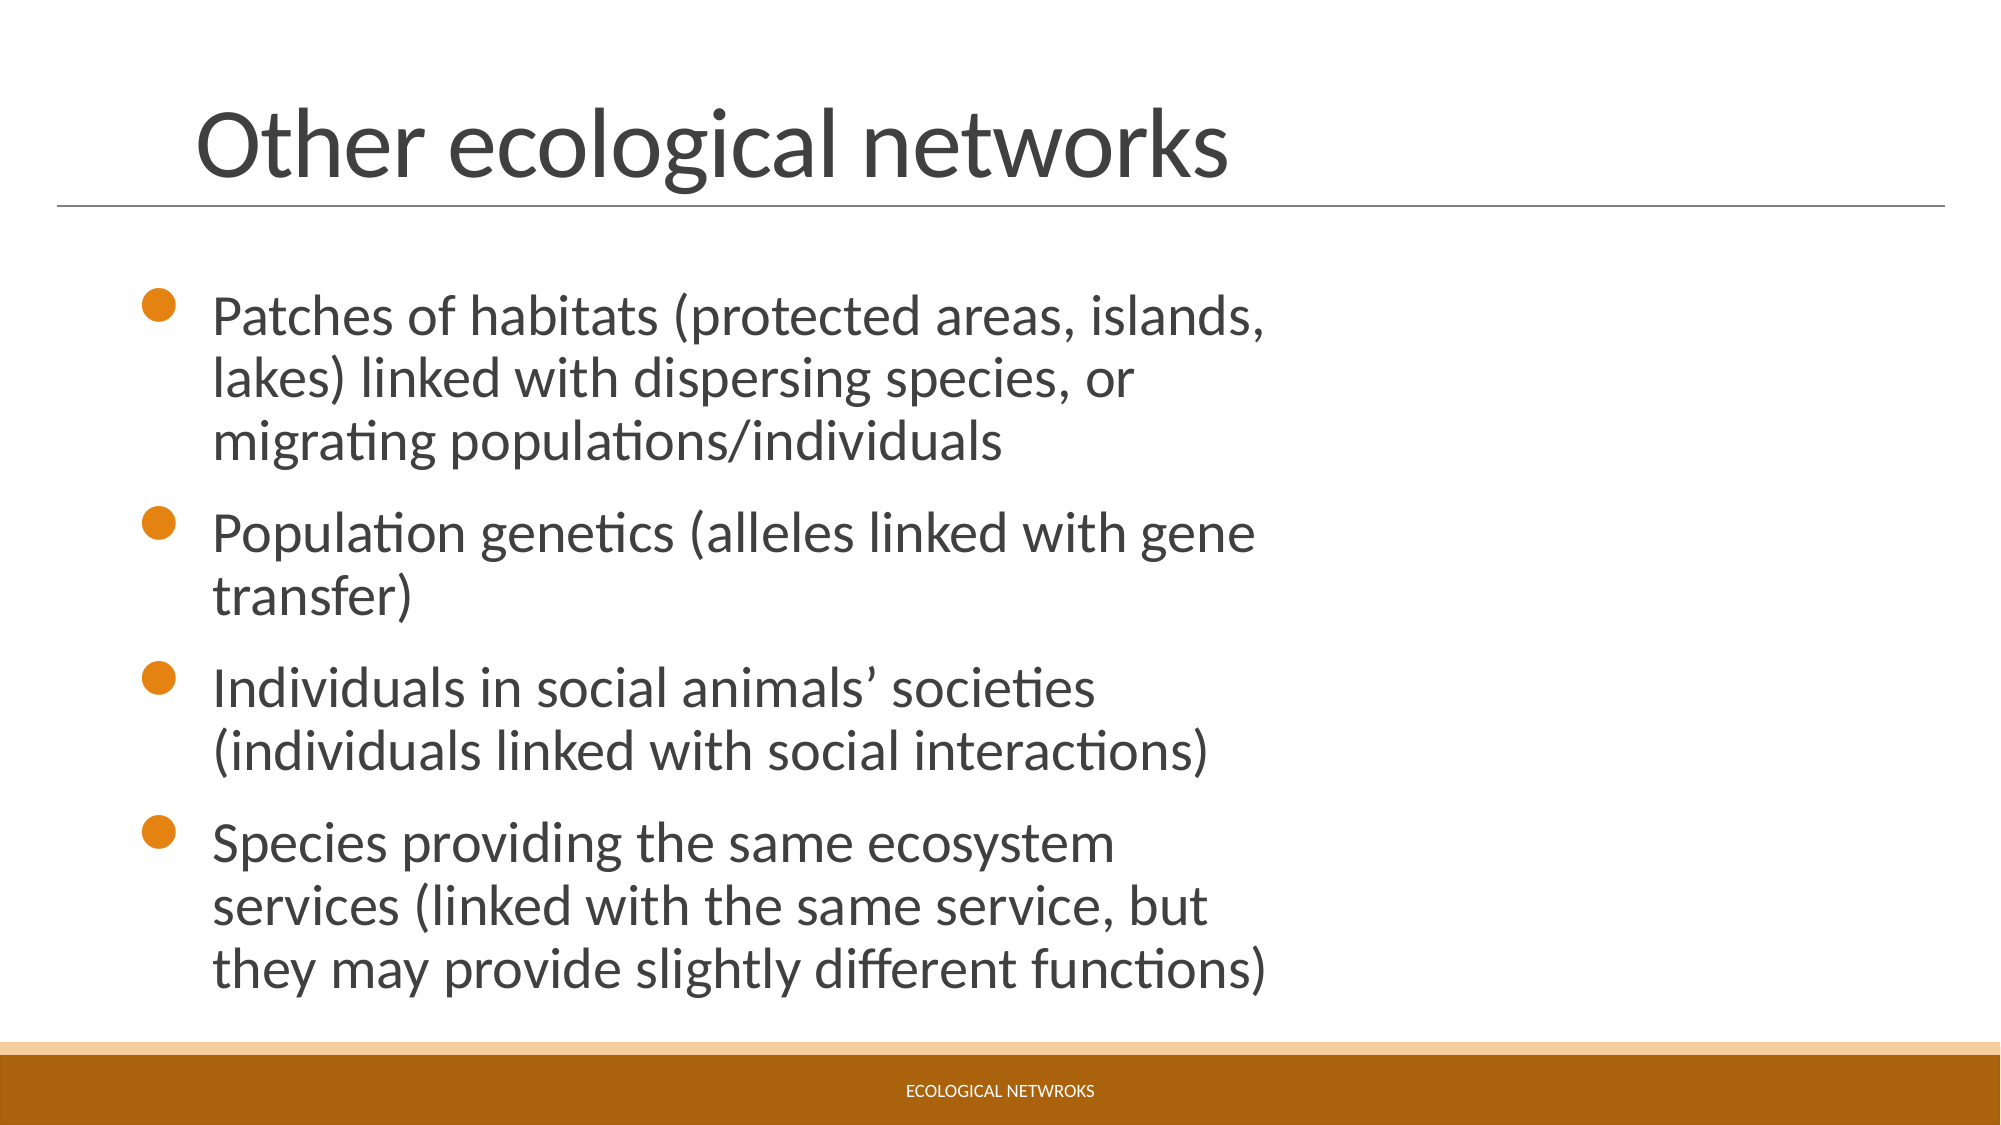

# Other ecological networks
Patches of habitats (protected areas, islands, lakes) linked with dispersing species, or migrating populations/individuals
Population genetics (alleles linked with gene transfer)
Individuals in social animals’ societies (individuals linked with social interactions)
Species providing the same ecosystem services (linked with the same service, but they may provide slightly different functions)

Ecological netwroks
24